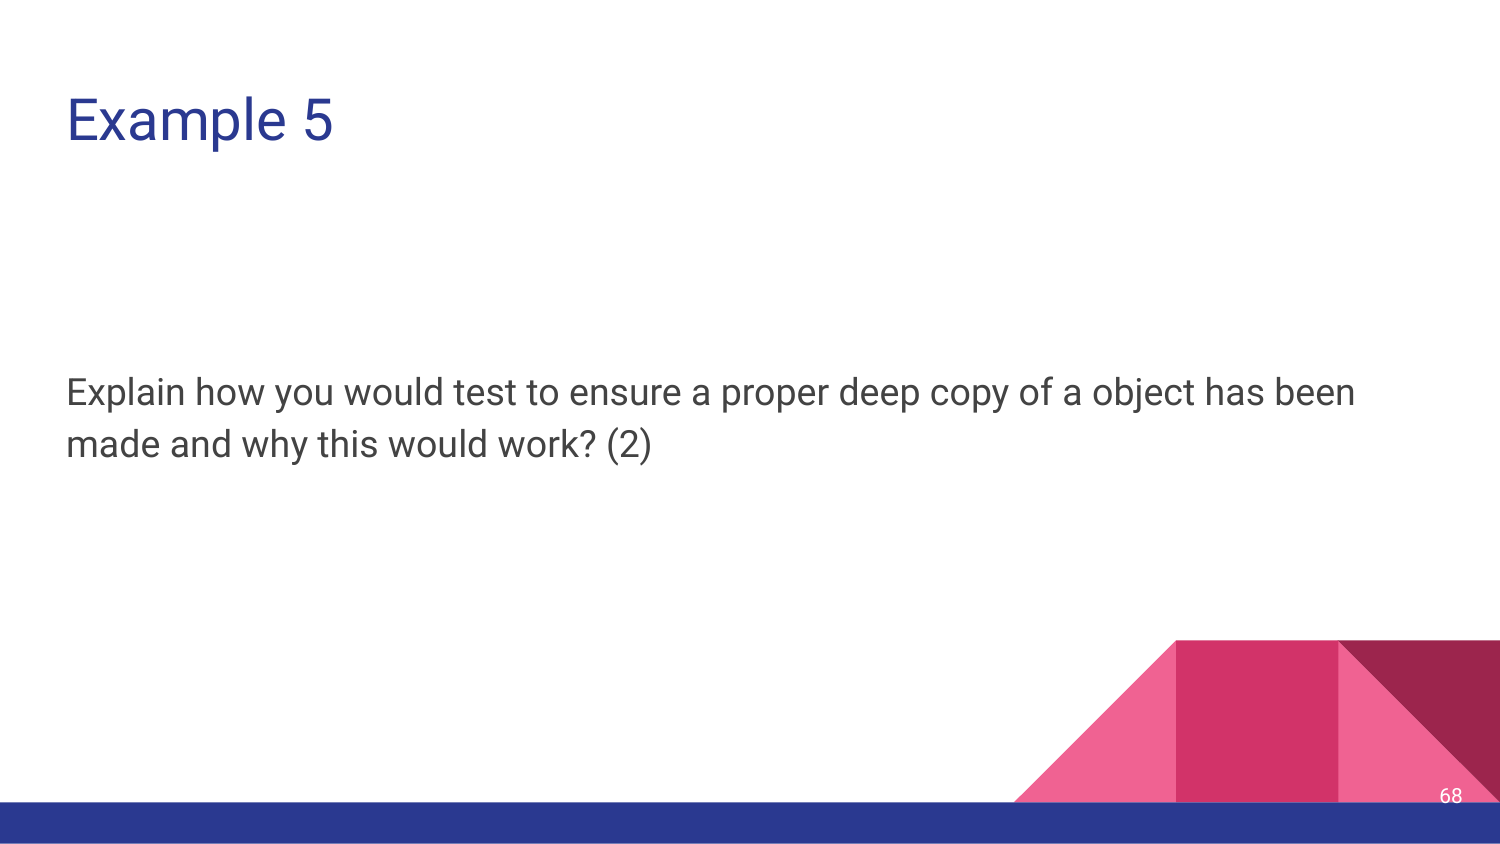

# Example 5
Explain how you would test to ensure a proper deep copy of a object has been made and why this would work? (2)
68